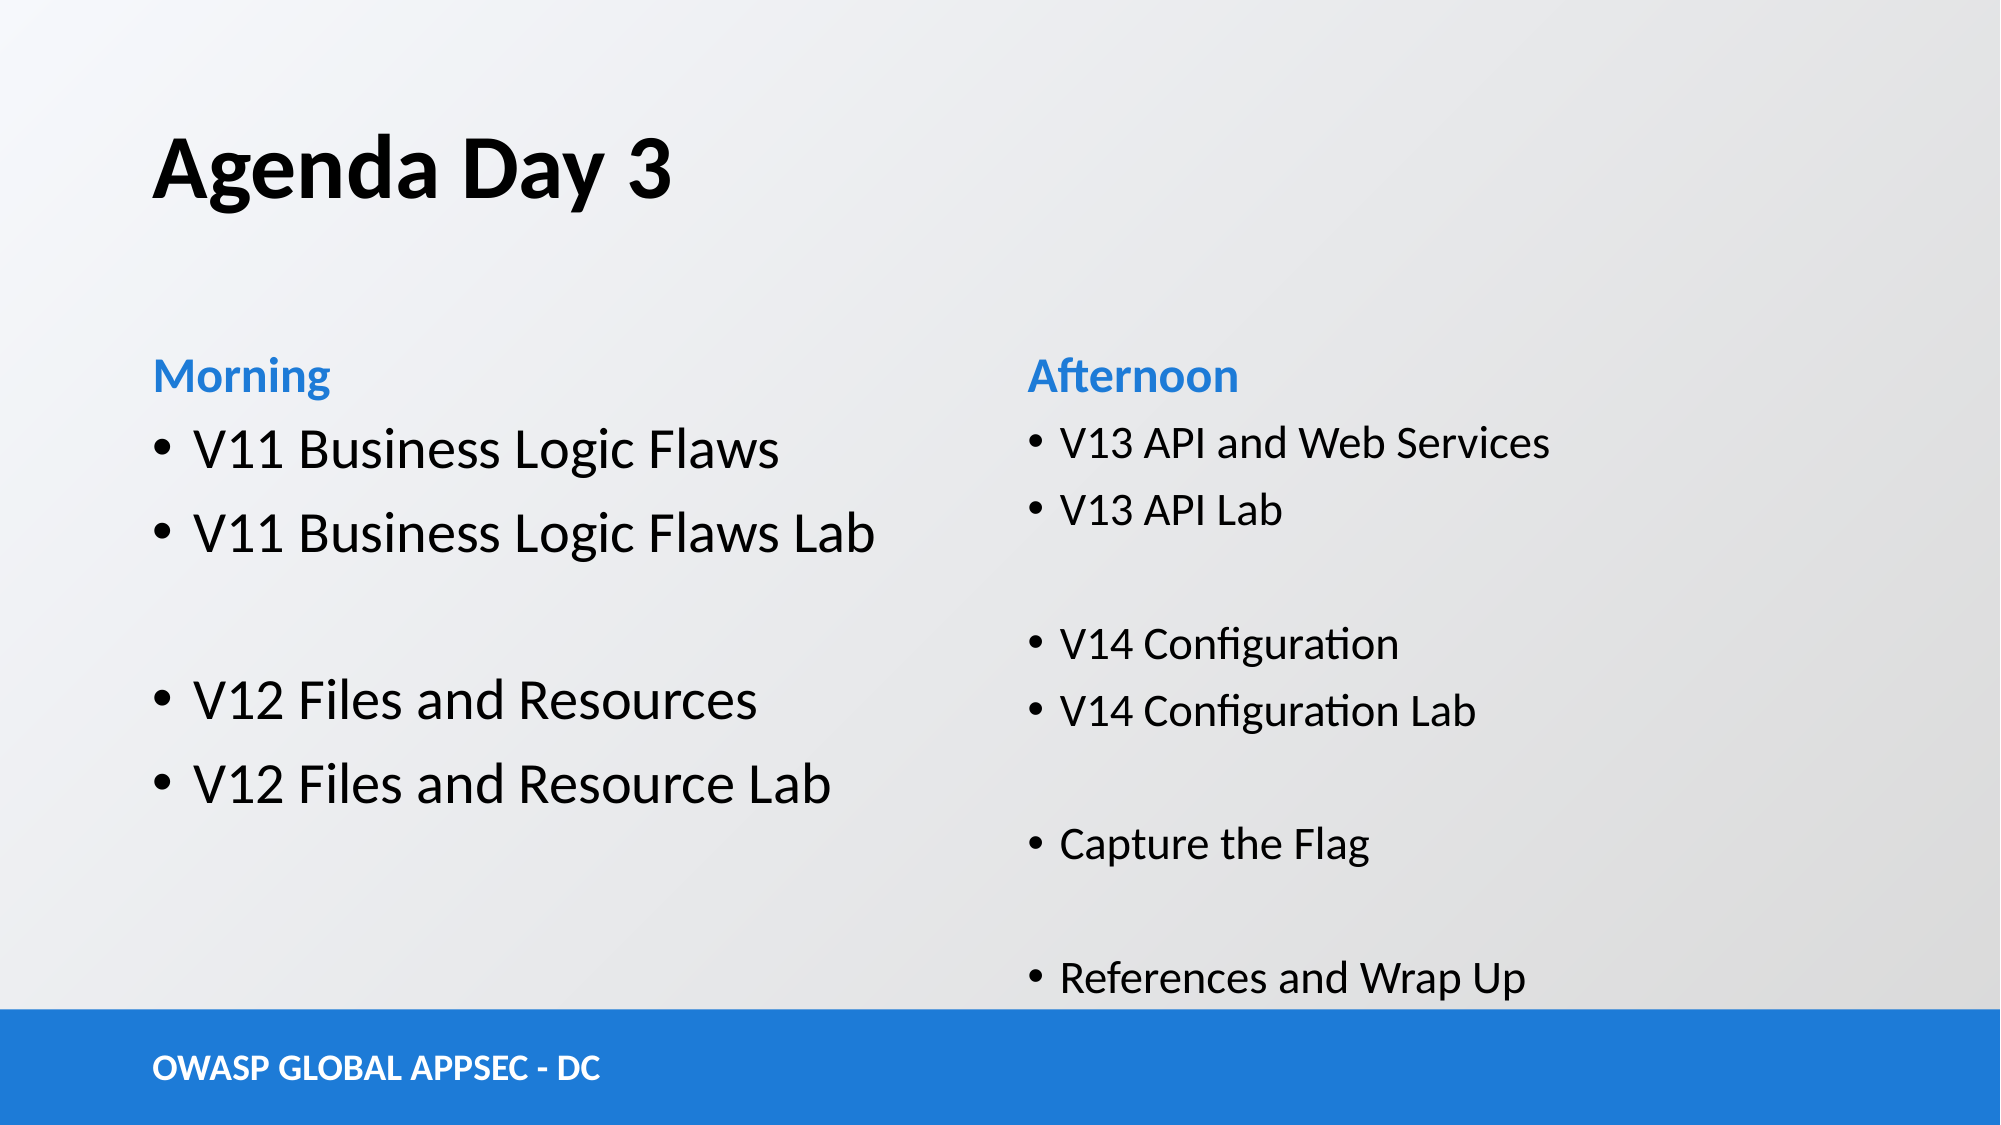

# Agenda Day 3
Morning
Afternoon
V11 Business Logic Flaws
V11 Business Logic Flaws Lab

V12 Files and Resources
V12 Files and Resource Lab

V13 API and Web Services
V13 API Lab

V14 Configuration
V14 Configuration Lab

Capture the Flag

References and Wrap Up